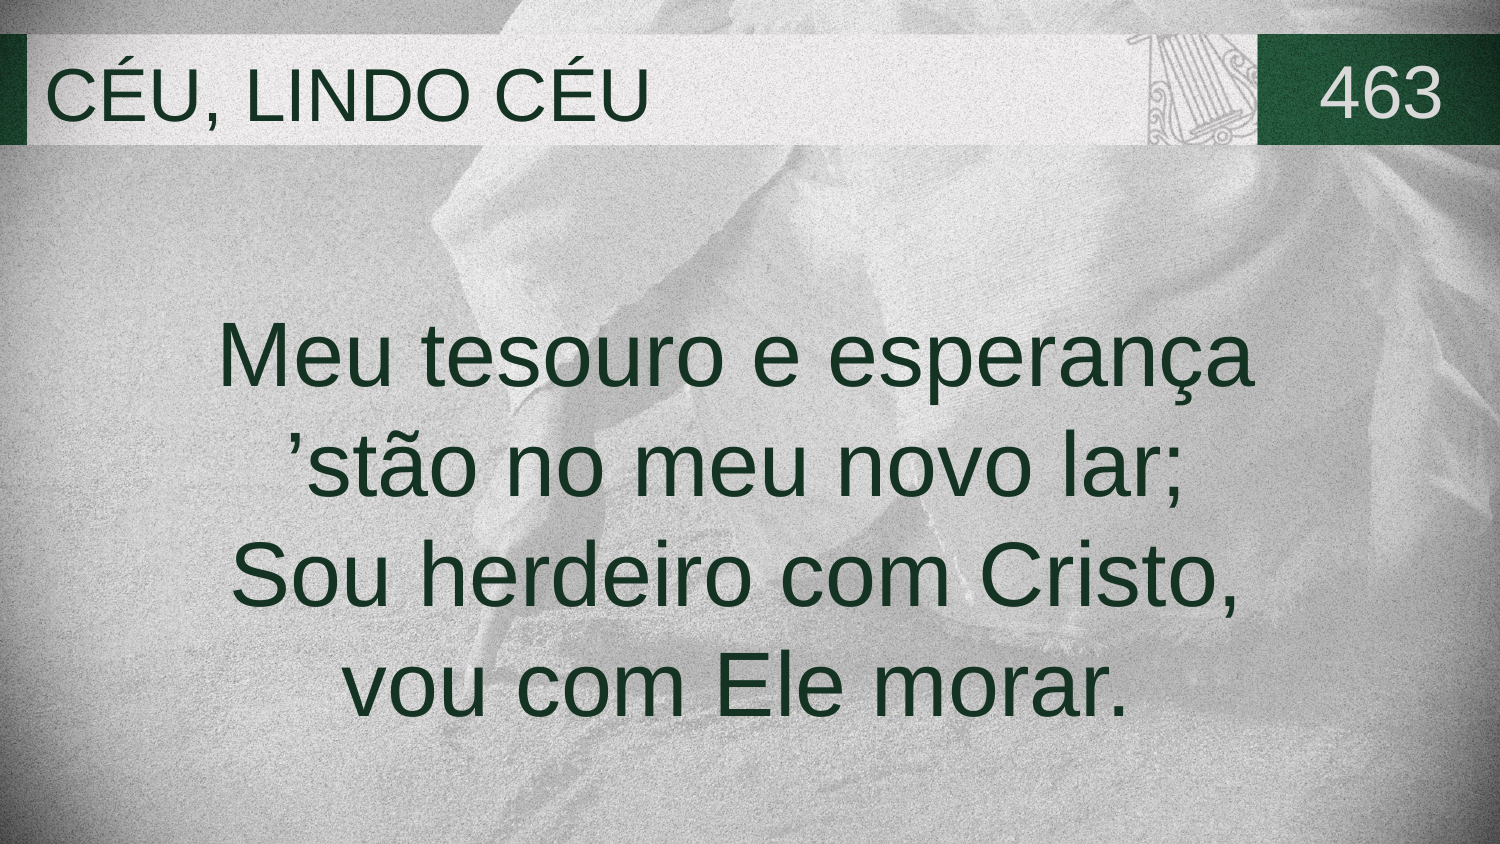

# CÉU, LINDO CÉU
463
Meu tesouro e esperança
’stão no meu novo lar;
Sou herdeiro com Cristo,
vou com Ele morar.